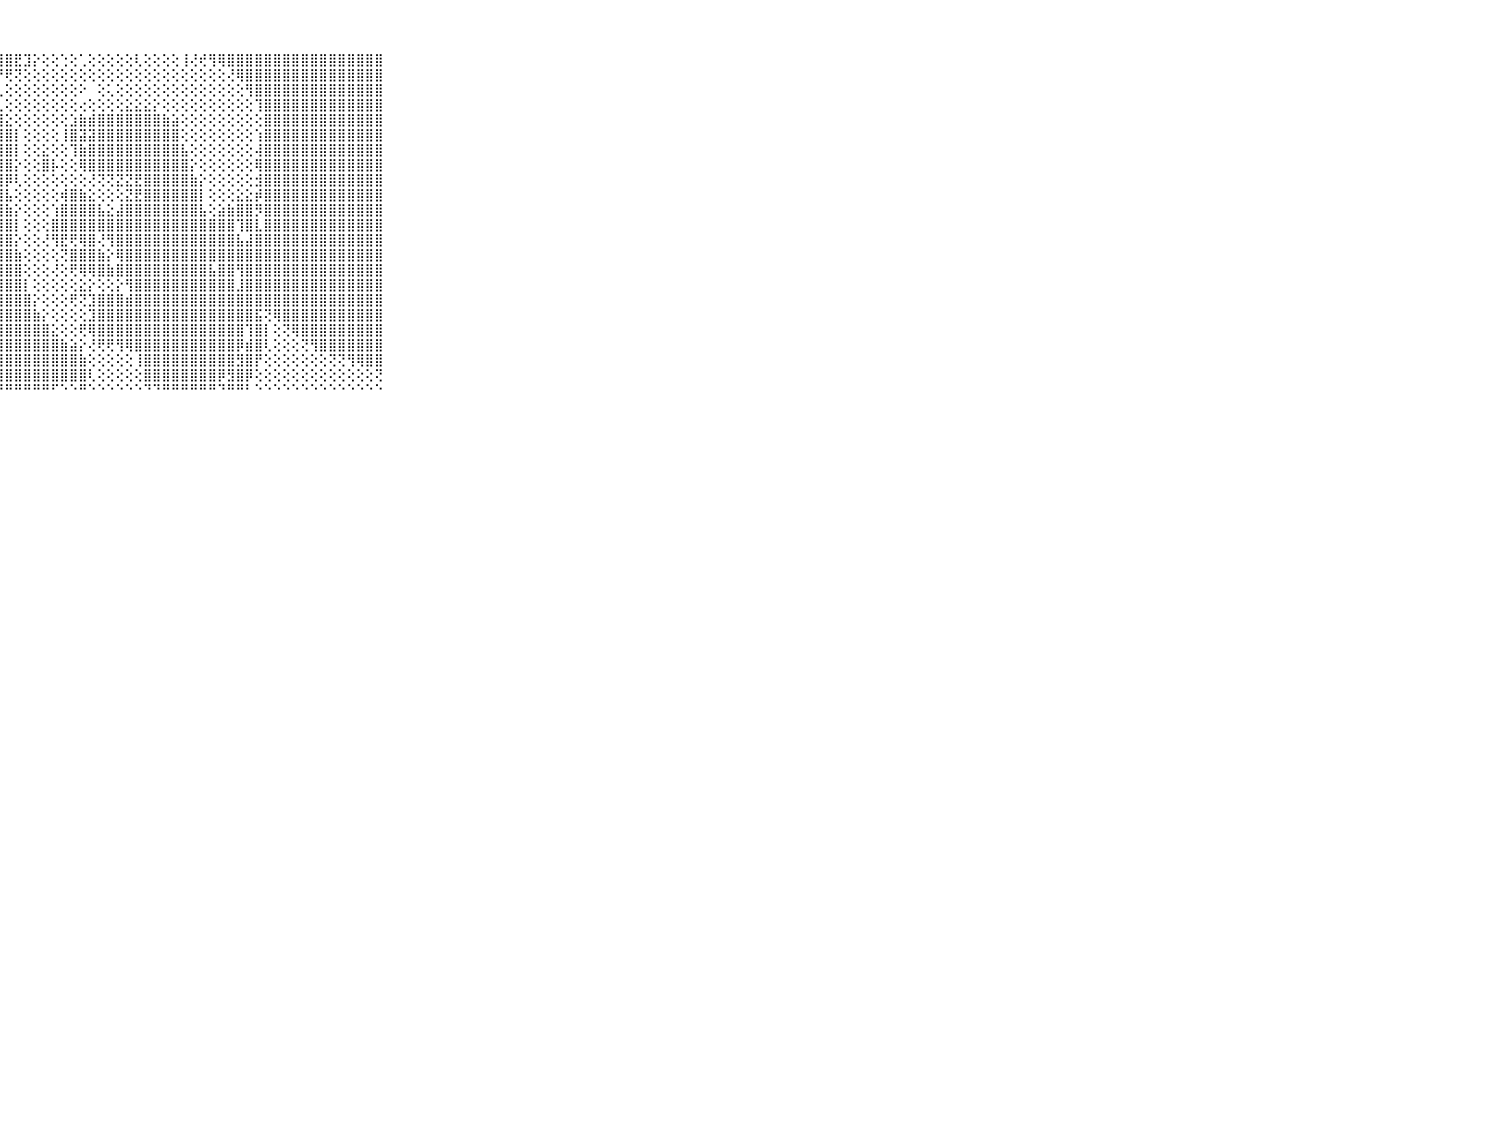

⠀⠀⠀⠀⠀⠀⠀⠀⠀⠀⠀⣿⣿⣿⣿⣿⣿⣿⣿⣿⣿⣿⣿⣿⣿⣿⣿⣿⣿⣟⣹⡕⢕⢕⢑⢕⢁⢕⢕⢕⢕⢕⢇⢕⢕⢕⢕⢸⢜⢞⢻⢿⣿⣿⣿⣿⣿⣿⣿⣿⣿⣿⣿⣿⣿⣿⣿⣿⣿⠀⠀⠀⠀⠀⠀⠀⠀⠀⠀⠀⠀
⠀⠀⠀⠀⠀⠀⠀⠀⠀⠀⠀⣿⣿⣿⣿⣿⣿⣿⣿⣿⣿⣿⣿⣿⣿⣿⣿⡟⢟⢝⢕⢕⢕⢕⢕⢕⢕⢕⢕⢕⢕⢕⢕⢕⢕⢕⢕⢕⢕⢕⢕⢕⢜⢿⣿⣿⣿⣿⣿⣿⣿⣿⣿⣿⣿⣿⣿⣿⣿⠀⠀⠀⠀⠀⠀⠀⠀⠀⠀⠀⠀
⠀⠀⠀⠀⠀⠀⠀⠀⠀⠀⠀⣿⣿⣿⣿⣿⣿⣿⣿⣿⣿⣿⣿⣿⣿⣿⣿⢇⢕⢕⢕⢕⢕⢕⢕⢕⠕⠀⢕⢅⢕⢕⢕⢕⢕⢕⢕⢕⢕⢕⢕⢕⢕⢕⢻⣿⣿⣿⣿⣿⣿⣿⣿⣿⣿⣿⣿⣿⣿⠀⠀⠀⠀⠀⠀⠀⠀⠀⠀⠀⠀
⠀⠀⠀⠀⠀⠀⠀⠀⠀⠀⠀⣿⣿⣿⣿⣿⣿⣿⣿⣿⣿⣿⣿⣿⣿⣿⣿⣇⢕⢕⢕⢕⢕⢕⢕⢕⢔⢕⢕⢕⢕⣕⣕⣕⡕⢕⢕⢕⢕⢕⢕⢕⢕⢕⢕⢹⣿⣿⣿⣿⣿⣿⣿⣿⣿⣿⣿⣿⣿⠀⠀⠀⠀⠀⠀⠀⠀⠀⠀⠀⠀
⠀⠀⠀⠀⠀⠀⠀⠀⠀⠀⠀⣿⣿⣿⣿⣿⣿⣿⣿⣿⣿⣿⣿⣿⣿⣿⣿⣿⣕⢕⢕⢕⢕⢕⢕⣱⣷⣾⣿⣿⣿⣿⣿⣿⣿⣷⣵⢕⢕⢕⢕⢕⢕⢕⢕⢕⣿⣿⣿⣿⣿⣿⣿⣿⣿⣿⣿⣿⣿⠀⠀⠀⠀⠀⠀⠀⠀⠀⠀⠀⠀
⠀⠀⠀⠀⠀⠀⠀⠀⠀⠀⠀⣿⣿⣿⣿⣿⣿⣿⣿⣿⣿⣿⣿⣿⣿⣿⣿⣿⣿⡇⢕⢕⢕⢕⢸⣿⣽⣽⣿⣿⣿⣿⣿⣿⣿⣿⣿⢕⢕⢕⢕⢕⢕⢕⢕⢱⣿⣿⣿⣿⣿⣿⣿⣿⣿⣿⣿⣿⣿⠀⠀⠀⠀⠀⠀⠀⠀⠀⠀⠀⠀
⠀⠀⠀⠀⠀⠀⠀⠀⠀⠀⠀⣿⣿⣿⣿⣿⣿⣿⣿⣿⣿⣿⣿⣿⣿⣿⣿⣿⣿⡇⢕⢕⣕⢕⢕⢹⣷⣿⣿⣿⣿⣿⣿⣿⣿⣿⣿⣧⢕⢕⢕⢕⢕⢕⢕⢼⣿⣿⣿⣿⣿⣿⣿⣿⣿⣿⣿⣿⣿⠀⠀⠀⠀⠀⠀⠀⠀⠀⠀⠀⠀
⠀⠀⠀⠀⠀⠀⠀⠀⠀⠀⠀⣿⣿⣿⣿⣿⣿⣿⣿⣿⣿⣿⣿⣿⣿⣿⣿⣿⣿⡕⢕⢕⣿⡧⢕⢕⢿⣿⣿⣿⣿⣿⣿⣿⣿⣿⣿⣿⡕⢕⢕⢕⢕⢕⢕⢿⣿⣿⣿⣿⣿⣿⣿⣿⣿⣿⣿⣿⣿⠀⠀⠀⠀⠀⠀⠀⠀⠀⠀⠀⠀
⠀⠀⠀⠀⠀⠀⠀⠀⠀⠀⠀⣿⣿⣿⣿⣿⣿⣿⣿⣿⣿⣿⣿⣿⣿⣿⣿⣿⡿⢇⢕⢕⢕⢕⢕⢕⢕⢜⢝⢝⣝⣝⣟⣿⣿⣿⣿⣿⣷⡕⢕⢕⢕⢕⢕⣺⣿⣿⣿⣿⣿⣿⣿⣿⣿⣿⣿⣿⣿⠀⠀⠀⠀⠀⠀⠀⠀⠀⠀⠀⠀
⠀⠀⠀⠀⠀⠀⠀⠀⠀⠀⠀⣿⣿⣿⣿⣿⣿⣿⣿⣿⣿⣿⣿⣿⣿⣿⣿⣿⣧⢕⢕⢕⢕⢕⢾⣿⣷⣕⢕⢕⢕⣝⣟⣿⣿⣿⣿⣿⣿⡇⢕⢕⢕⣕⣕⡾⣿⣿⣿⣿⣿⣿⣿⣿⣿⣿⣿⣿⣿⠀⠀⠀⠀⠀⠀⠀⠀⠀⠀⠀⠀
⠀⠀⠀⠀⠀⠀⠀⠀⠀⠀⠀⣿⣿⣿⣿⣿⣿⣿⣿⣿⣿⣿⣿⣿⣿⣿⣿⣿⣷⡕⢕⢕⢕⢱⣿⣿⣿⣿⣧⣕⣼⣿⣿⣿⣿⣿⣿⣿⣿⣧⢕⣵⣷⣿⣿⡻⣿⣿⣿⣿⣿⣿⣿⣿⣿⣿⣿⣿⣿⠀⠀⠀⠀⠀⠀⠀⠀⠀⠀⠀⠀
⠀⠀⠀⠀⠀⠀⠀⠀⠀⠀⠀⣿⣿⣿⣿⣿⣿⣿⣿⣿⣿⣿⣿⣿⣿⣿⣿⣿⣿⡇⢕⢕⢕⣿⣿⣿⣿⣿⣿⣿⣿⣿⣿⣿⣿⣿⣿⣿⣿⣿⣿⣿⣿⢹⣿⣇⣿⣿⣿⣿⣿⣿⣿⣿⣿⣿⣿⣿⣿⠀⠀⠀⠀⠀⠀⠀⠀⠀⠀⠀⠀
⠀⠀⠀⠀⠀⠀⠀⠀⠀⠀⠀⣿⣿⣿⣿⣿⣿⣿⣿⣿⣿⣿⣿⣿⣿⣿⣿⣿⣿⡕⢕⢕⢜⢻⣟⢟⢿⣿⢜⢻⣿⣿⣿⣿⣿⣿⣿⣿⣿⣿⣿⣿⣿⣧⣼⣿⣿⣿⣿⣿⣿⣿⣿⣿⣿⣿⣿⣿⣿⠀⠀⠀⠀⠀⠀⠀⠀⠀⠀⠀⠀
⠀⠀⠀⠀⠀⠀⠀⠀⠀⠀⠀⣿⣿⣿⣿⣿⣿⣿⣿⣿⣿⣿⣿⣿⣿⣿⣿⣿⣿⣷⢕⢕⢕⢕⢝⣿⣿⣿⣷⡕⢿⣿⣿⣿⣿⣿⣿⣿⣿⣿⣿⣿⣿⣿⣿⣿⣿⣿⣿⣿⣿⣿⣿⣿⣿⣿⣿⣿⣿⠀⠀⠀⠀⠀⠀⠀⠀⠀⠀⠀⠀
⠀⠀⠀⠀⠀⠀⠀⠀⠀⠀⠀⣿⣿⣿⣿⣿⣿⣿⣿⣿⣿⣿⣿⣿⣿⣿⣿⣿⣿⣿⢕⢕⢕⢜⢕⢟⢿⢿⣿⣷⣿⣿⣿⣿⣿⣿⣿⣿⣿⣿⣧⣿⣿⢻⣿⣿⣿⣿⣿⣿⣿⣿⣿⣿⣿⣿⣿⣿⣿⠀⠀⠀⠀⠀⠀⠀⠀⠀⠀⠀⠀
⠀⠀⠀⠀⠀⠀⠀⠀⠀⠀⠀⣿⣿⣿⣿⣿⣿⣿⣿⣿⣿⣿⣿⣿⣿⣿⣿⣿⣿⣿⡇⢕⢕⢕⢕⢕⣕⡕⢕⢕⡕⢻⣿⣿⣿⣿⣿⣿⣿⣿⣿⣿⣿⣸⣿⣿⣿⣿⣿⣿⣿⣿⣿⣿⣿⣿⣿⣿⣿⠀⠀⠀⠀⠀⠀⠀⠀⠀⠀⠀⠀
⠀⠀⠀⠀⠀⠀⠀⠀⠀⠀⠀⣿⣿⣿⣿⣿⣿⣿⣿⣿⣿⣿⣿⣿⣿⣿⣿⣿⣿⣿⣿⡕⢕⢕⢕⢟⢝⣹⣿⣿⣿⣾⣿⣿⣿⣿⣿⣿⣿⣿⣿⣿⣿⣿⣿⣿⣿⣿⣿⣿⣿⣿⣿⣿⣿⣿⣿⣿⣿⠀⠀⠀⠀⠀⠀⠀⠀⠀⠀⠀⠀
⠀⠀⠀⠀⠀⠀⠀⠀⠀⠀⠀⣿⣿⣿⣿⣿⣿⣿⣿⣿⣿⣿⣿⣿⣿⣿⣿⣿⣿⣿⣿⣷⡕⢕⢕⢕⢕⣹⣿⣿⣿⣿⣿⣿⣿⣿⣿⣿⣿⣿⣿⣿⣿⣿⣿⣯⢝⢿⣿⣿⣿⣿⣿⣿⣿⣿⣿⣿⣿⠀⠀⠀⠀⠀⠀⠀⠀⠀⠀⠀⠀
⠀⠀⠀⠀⠀⠀⠀⠀⠀⠀⠀⣿⣿⣿⣿⣿⣿⣿⣿⣿⣿⣿⣿⣿⣿⣿⣿⣿⣿⣿⣿⣿⣿⣕⢕⢕⢟⢿⣿⣿⣿⣿⣿⣿⣿⣿⣿⣿⣿⣿⣿⣿⣿⣿⢹⣿⡇⢕⢝⢿⣿⣿⣿⣿⣿⣿⣿⣿⣿⠀⠀⠀⠀⠀⠀⠀⠀⠀⠀⠀⠀
⠀⠀⠀⠀⠀⠀⠀⠀⠀⠀⠀⢹⣿⣝⣝⣿⣿⣿⣿⣿⣿⣿⣿⣿⣿⣿⣿⣿⣿⣿⣿⣿⣿⣿⣷⣵⡕⢜⢟⢟⢻⢿⣿⣿⣿⣿⣿⣿⣿⣿⣿⣿⣿⡿⣾⣿⢇⢕⢕⢕⢝⢻⣿⣿⣿⣿⣿⣿⣿⠀⠀⠀⠀⠀⠀⠀⠀⠀⠀⠀⠀
⠀⠀⠀⠀⠀⠀⠀⠀⠀⠀⠀⣸⣿⡇⢕⣿⣿⣿⣿⣿⣿⣿⣿⣿⣿⣿⣿⣿⣿⣿⣿⣿⣿⣿⣿⣿⣷⢕⢕⢕⢕⢕⢸⣿⣿⣿⣿⣿⣿⣿⣿⣿⣿⣻⣿⡟⢕⢕⢕⢕⢕⢕⢕⢝⢝⢻⢿⣿⣿⠀⠀⠀⠀⠀⠀⠀⠀⠀⠀⠀⠀
⠀⠀⠀⠀⠀⠀⠀⠀⠀⠀⠀⣿⣿⢝⢹⣿⣿⣿⣿⣿⣿⣿⣿⣿⣿⣿⣿⣿⣿⣿⣿⣿⣿⣿⣿⣿⣿⢇⢕⢕⢕⢕⢕⣿⣿⣿⣿⣿⣿⣿⣿⡿⣻⣿⡿⢕⢕⢕⢕⢕⢕⢕⢕⢕⢕⢕⢕⢕⢝⠀⠀⠀⠀⠀⠀⠀⠀⠀⠀⠀⠀
⠀⠀⠀⠀⠀⠀⠀⠀⠀⠀⠀⠛⠛⠃⠚⠛⠛⠛⠛⠛⠛⠛⠛⠛⠛⠛⠛⠛⠛⠛⠛⠛⠛⠋⠑⠑⠛⠑⠑⠑⠑⠑⠑⠙⠙⠛⠛⠛⠛⠛⠛⠙⠛⠛⠃⠑⠑⠑⠑⠑⠑⠑⠑⠑⠑⠑⠑⠑⠑⠀⠀⠀⠀⠀⠀⠀⠀⠀⠀⠀⠀